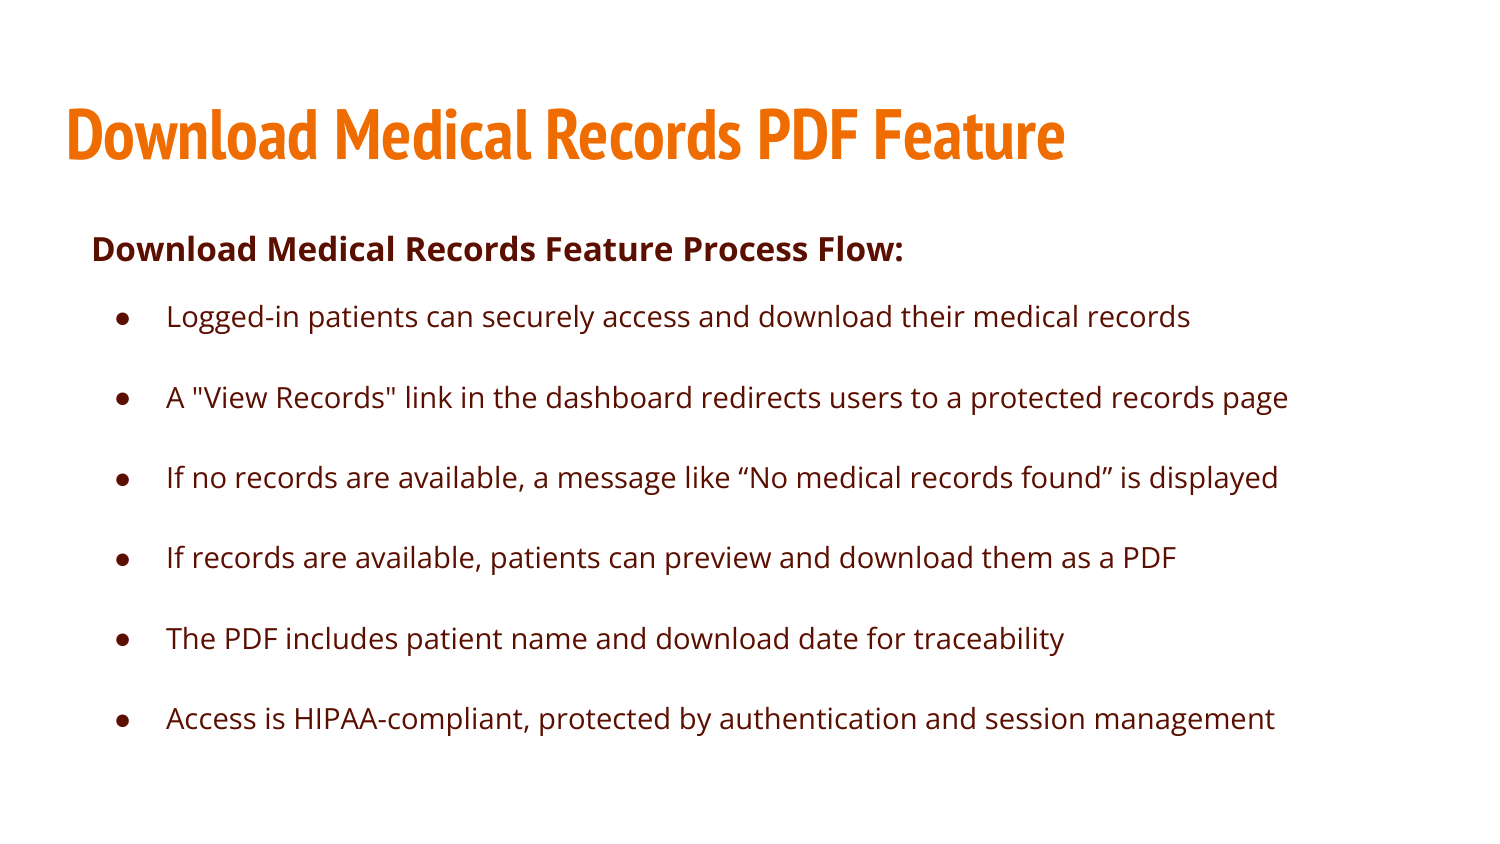

# Download Medical Records PDF Feature

Download Medical Records Feature Process Flow:
Logged-in patients can securely access and download their medical records
A "View Records" link in the dashboard redirects users to a protected records page
If no records are available, a message like “No medical records found” is displayed
If records are available, patients can preview and download them as a PDF
The PDF includes patient name and download date for traceability
Access is HIPAA-compliant, protected by authentication and session management